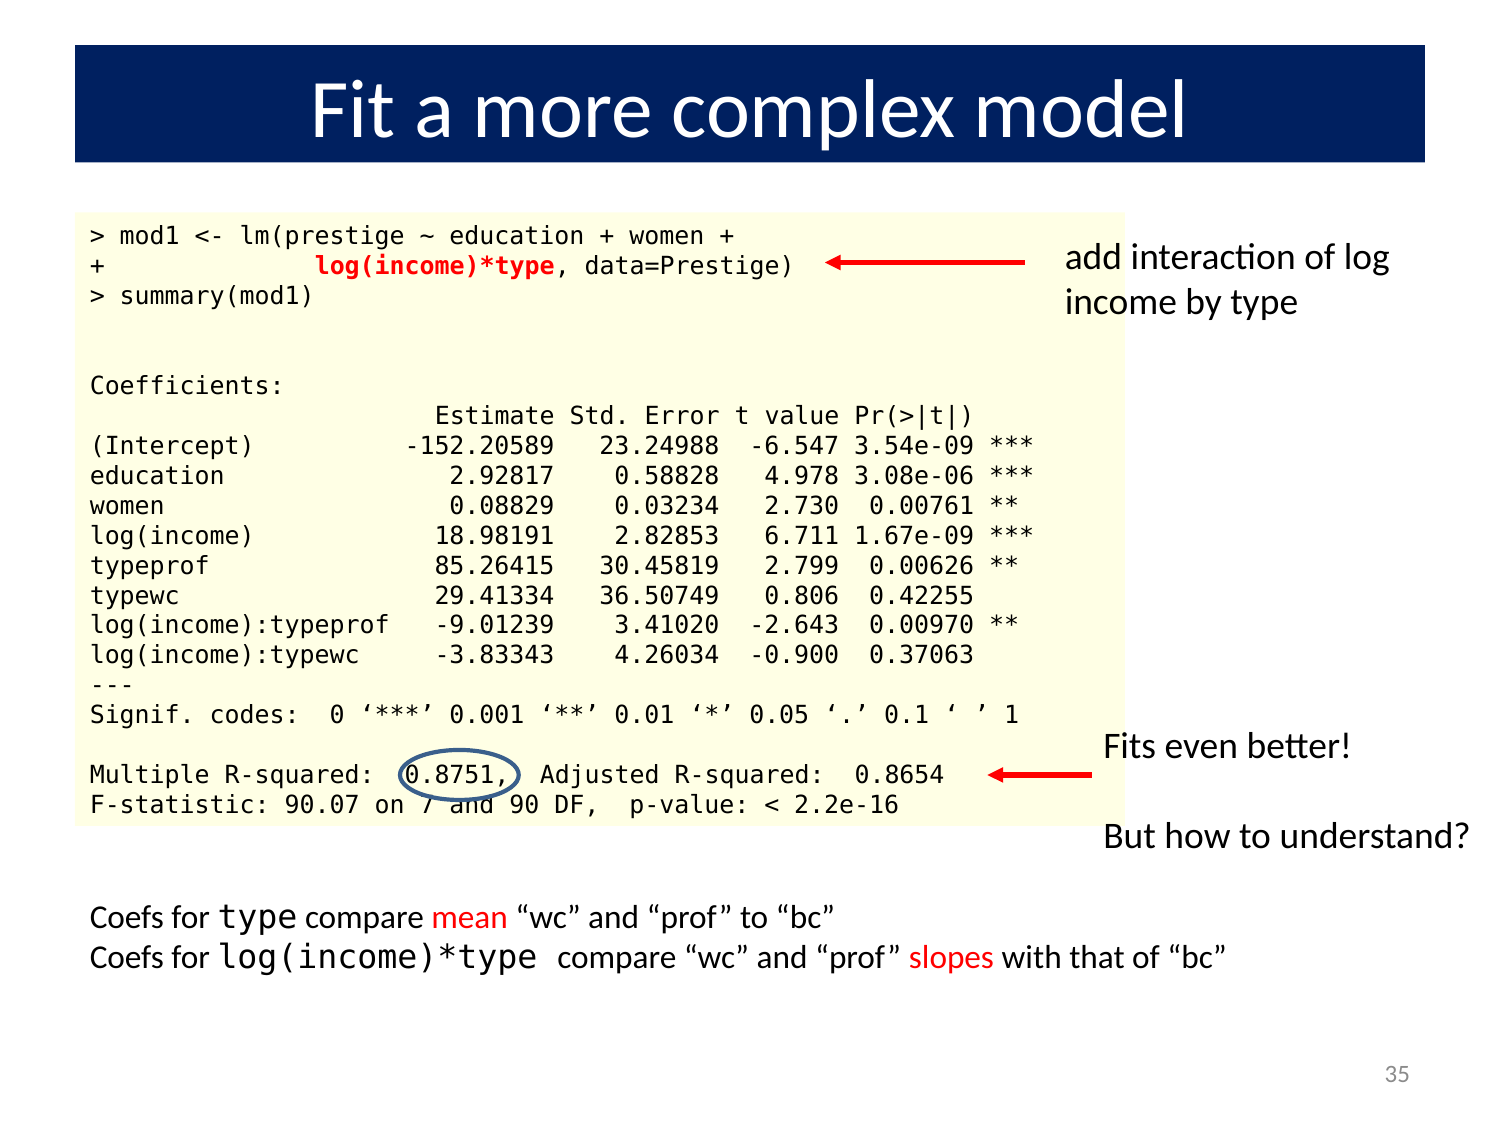

# Fit a more complex model
> mod1 <- lm(prestige ~ education + women +
+              log(income)*type, data=Prestige)
> summary(mod1)

Coefficients:
                       Estimate Std. Error t value Pr(>|t|)
(Intercept)          -152.20589   23.24988  -6.547 3.54e-09 ***
education               2.92817    0.58828   4.978 3.08e-06 ***
women                   0.08829    0.03234   2.730  0.00761 **
log(income)            18.98191    2.82853   6.711 1.67e-09 ***
typeprof               85.26415   30.45819   2.799  0.00626 **
typewc                 29.41334   36.50749   0.806  0.42255
log(income):typeprof   -9.01239    3.41020  -2.643  0.00970 **
log(income):typewc     -3.83343    4.26034  -0.900  0.37063
---
Signif. codes:  0 ‘***’ 0.001 ‘**’ 0.01 ‘*’ 0.05 ‘.’ 0.1 ‘ ’ 1

Multiple R-squared:  0.8751,	Adjusted R-squared:  0.8654
F-statistic: 90.07 on 7 and 90 DF,  p-value: < 2.2e-16
add interaction of log income by type
Fits even better!

But how to understand?

Coefs for type compare mean “wc” and “prof” to “bc”
Coefs for log(income)*type compare “wc” and “prof” slopes with that of “bc”
35